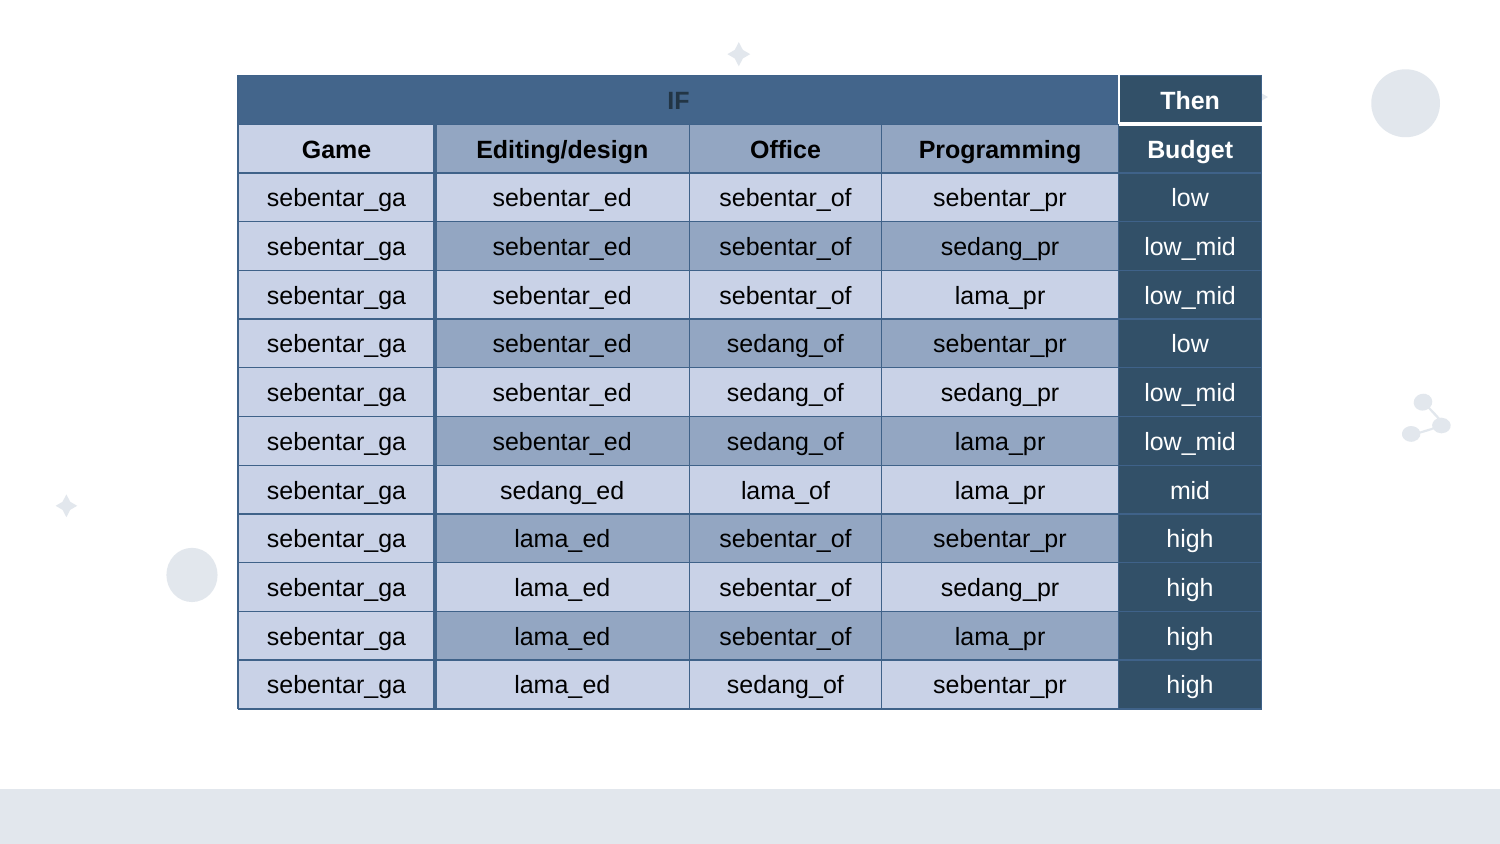

| IF |  |  |  | Then |
| --- | --- | --- | --- | --- |
| Game | Editing/design | Office | Programming | Budget |
| sebentar\_ga | sebentar\_ed | sebentar\_of | sebentar\_pr | low |
| sebentar\_ga | sebentar\_ed | sebentar\_of | sedang\_pr | low\_mid |
| sebentar\_ga | sebentar\_ed | sebentar\_of | lama\_pr | low\_mid |
| sebentar\_ga | sebentar\_ed | sedang\_of | sebentar\_pr | low |
| sebentar\_ga | sebentar\_ed | sedang\_of | sedang\_pr | low\_mid |
| sebentar\_ga | sebentar\_ed | sedang\_of | lama\_pr | low\_mid |
| sebentar\_ga | sedang\_ed | lama\_of | lama\_pr | mid |
| sebentar\_ga | lama\_ed | sebentar\_of | sebentar\_pr | high |
| sebentar\_ga | lama\_ed | sebentar\_of | sedang\_pr | high |
| sebentar\_ga | lama\_ed | sebentar\_of | lama\_pr | high |
| sebentar\_ga | lama\_ed | sedang\_of | sebentar\_pr | high |